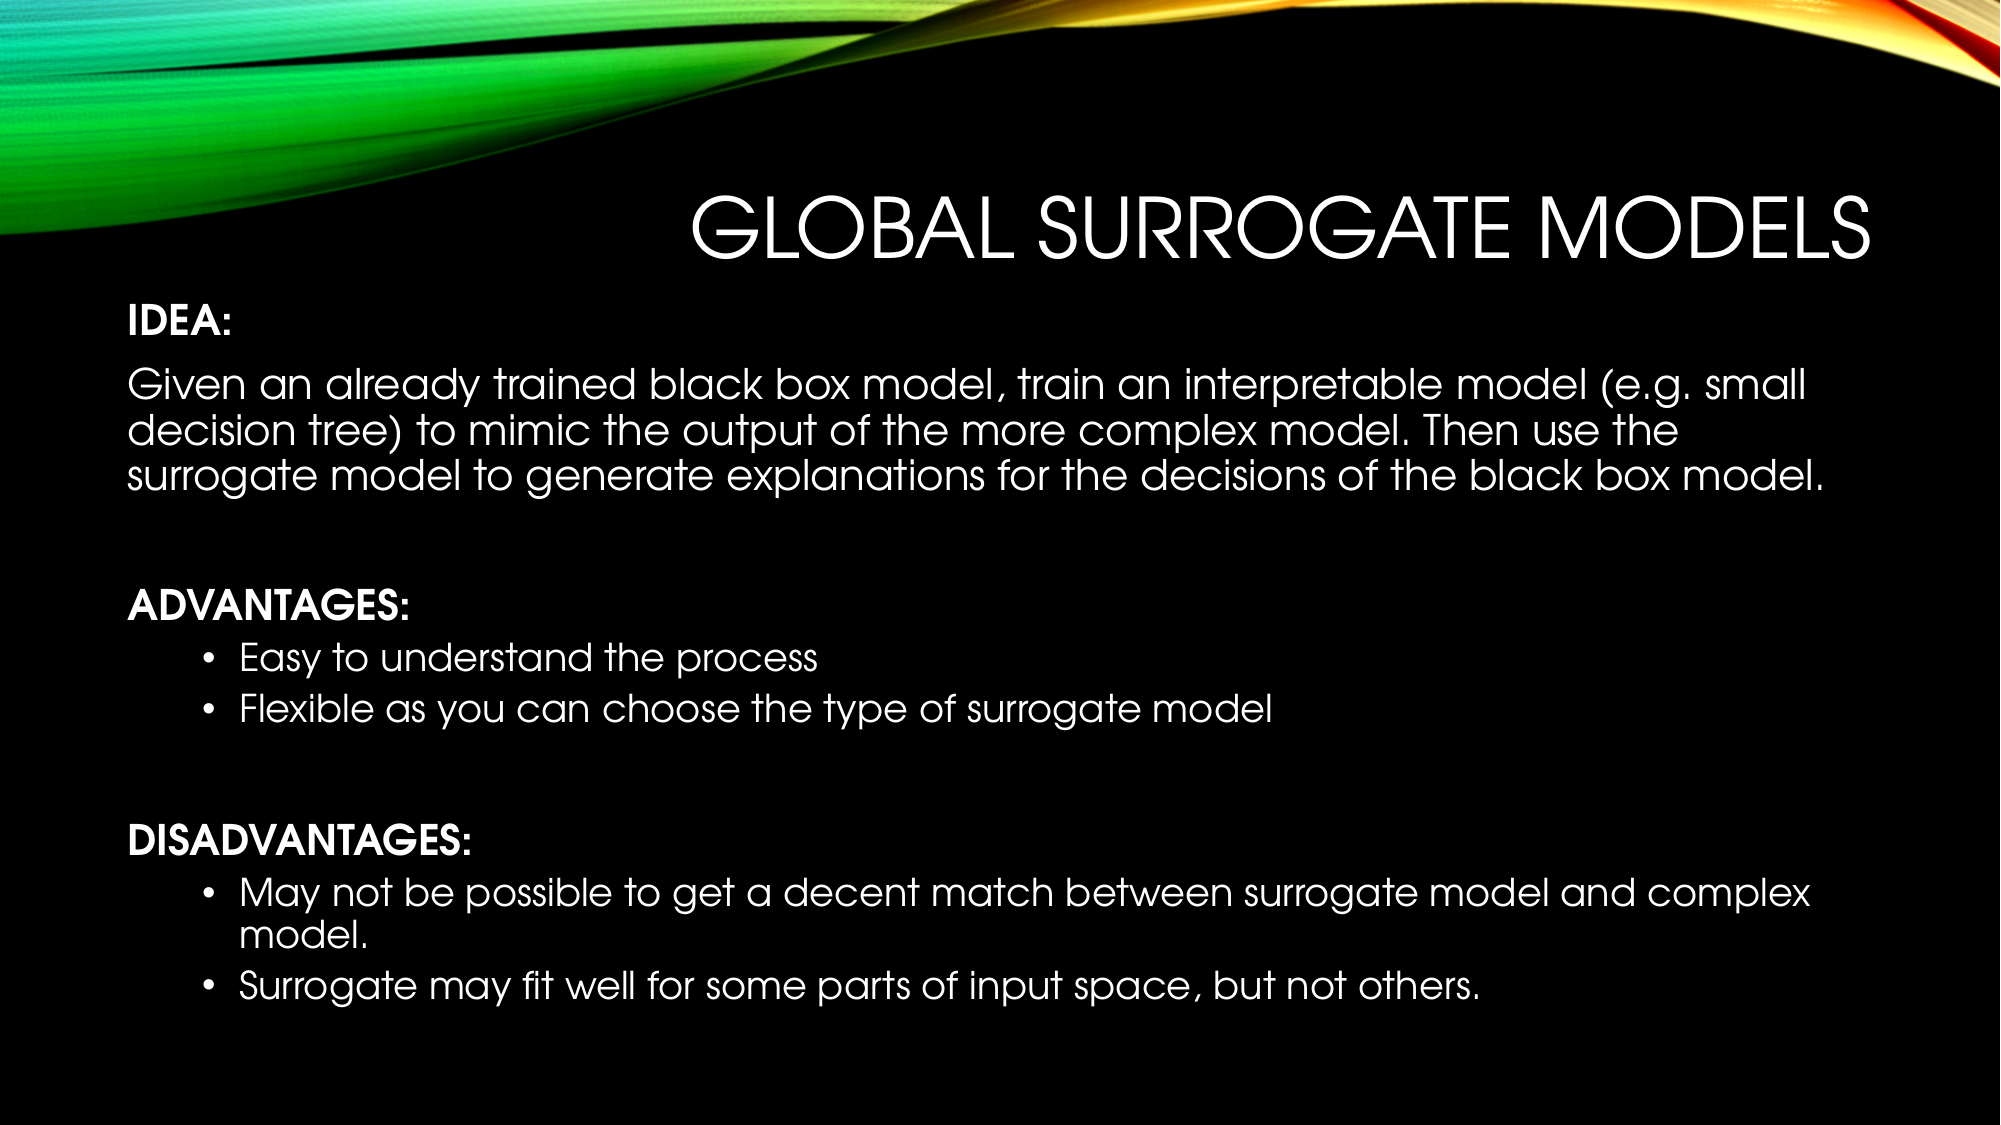

# Global surrogate models
IDEA:
Given an already trained black box model, train an interpretable model (e.g. small decision tree) to mimic the output of the more complex model. Then use the surrogate model to generate explanations for the decisions of the black box model.

ADVANTAGES:
Easy to understand the process
Flexible as you can choose the type of surrogate model

DISADVANTAGES:
May not be possible to get a decent match between surrogate model and complex model.
Surrogate may fit well for some parts of input space, but not others.